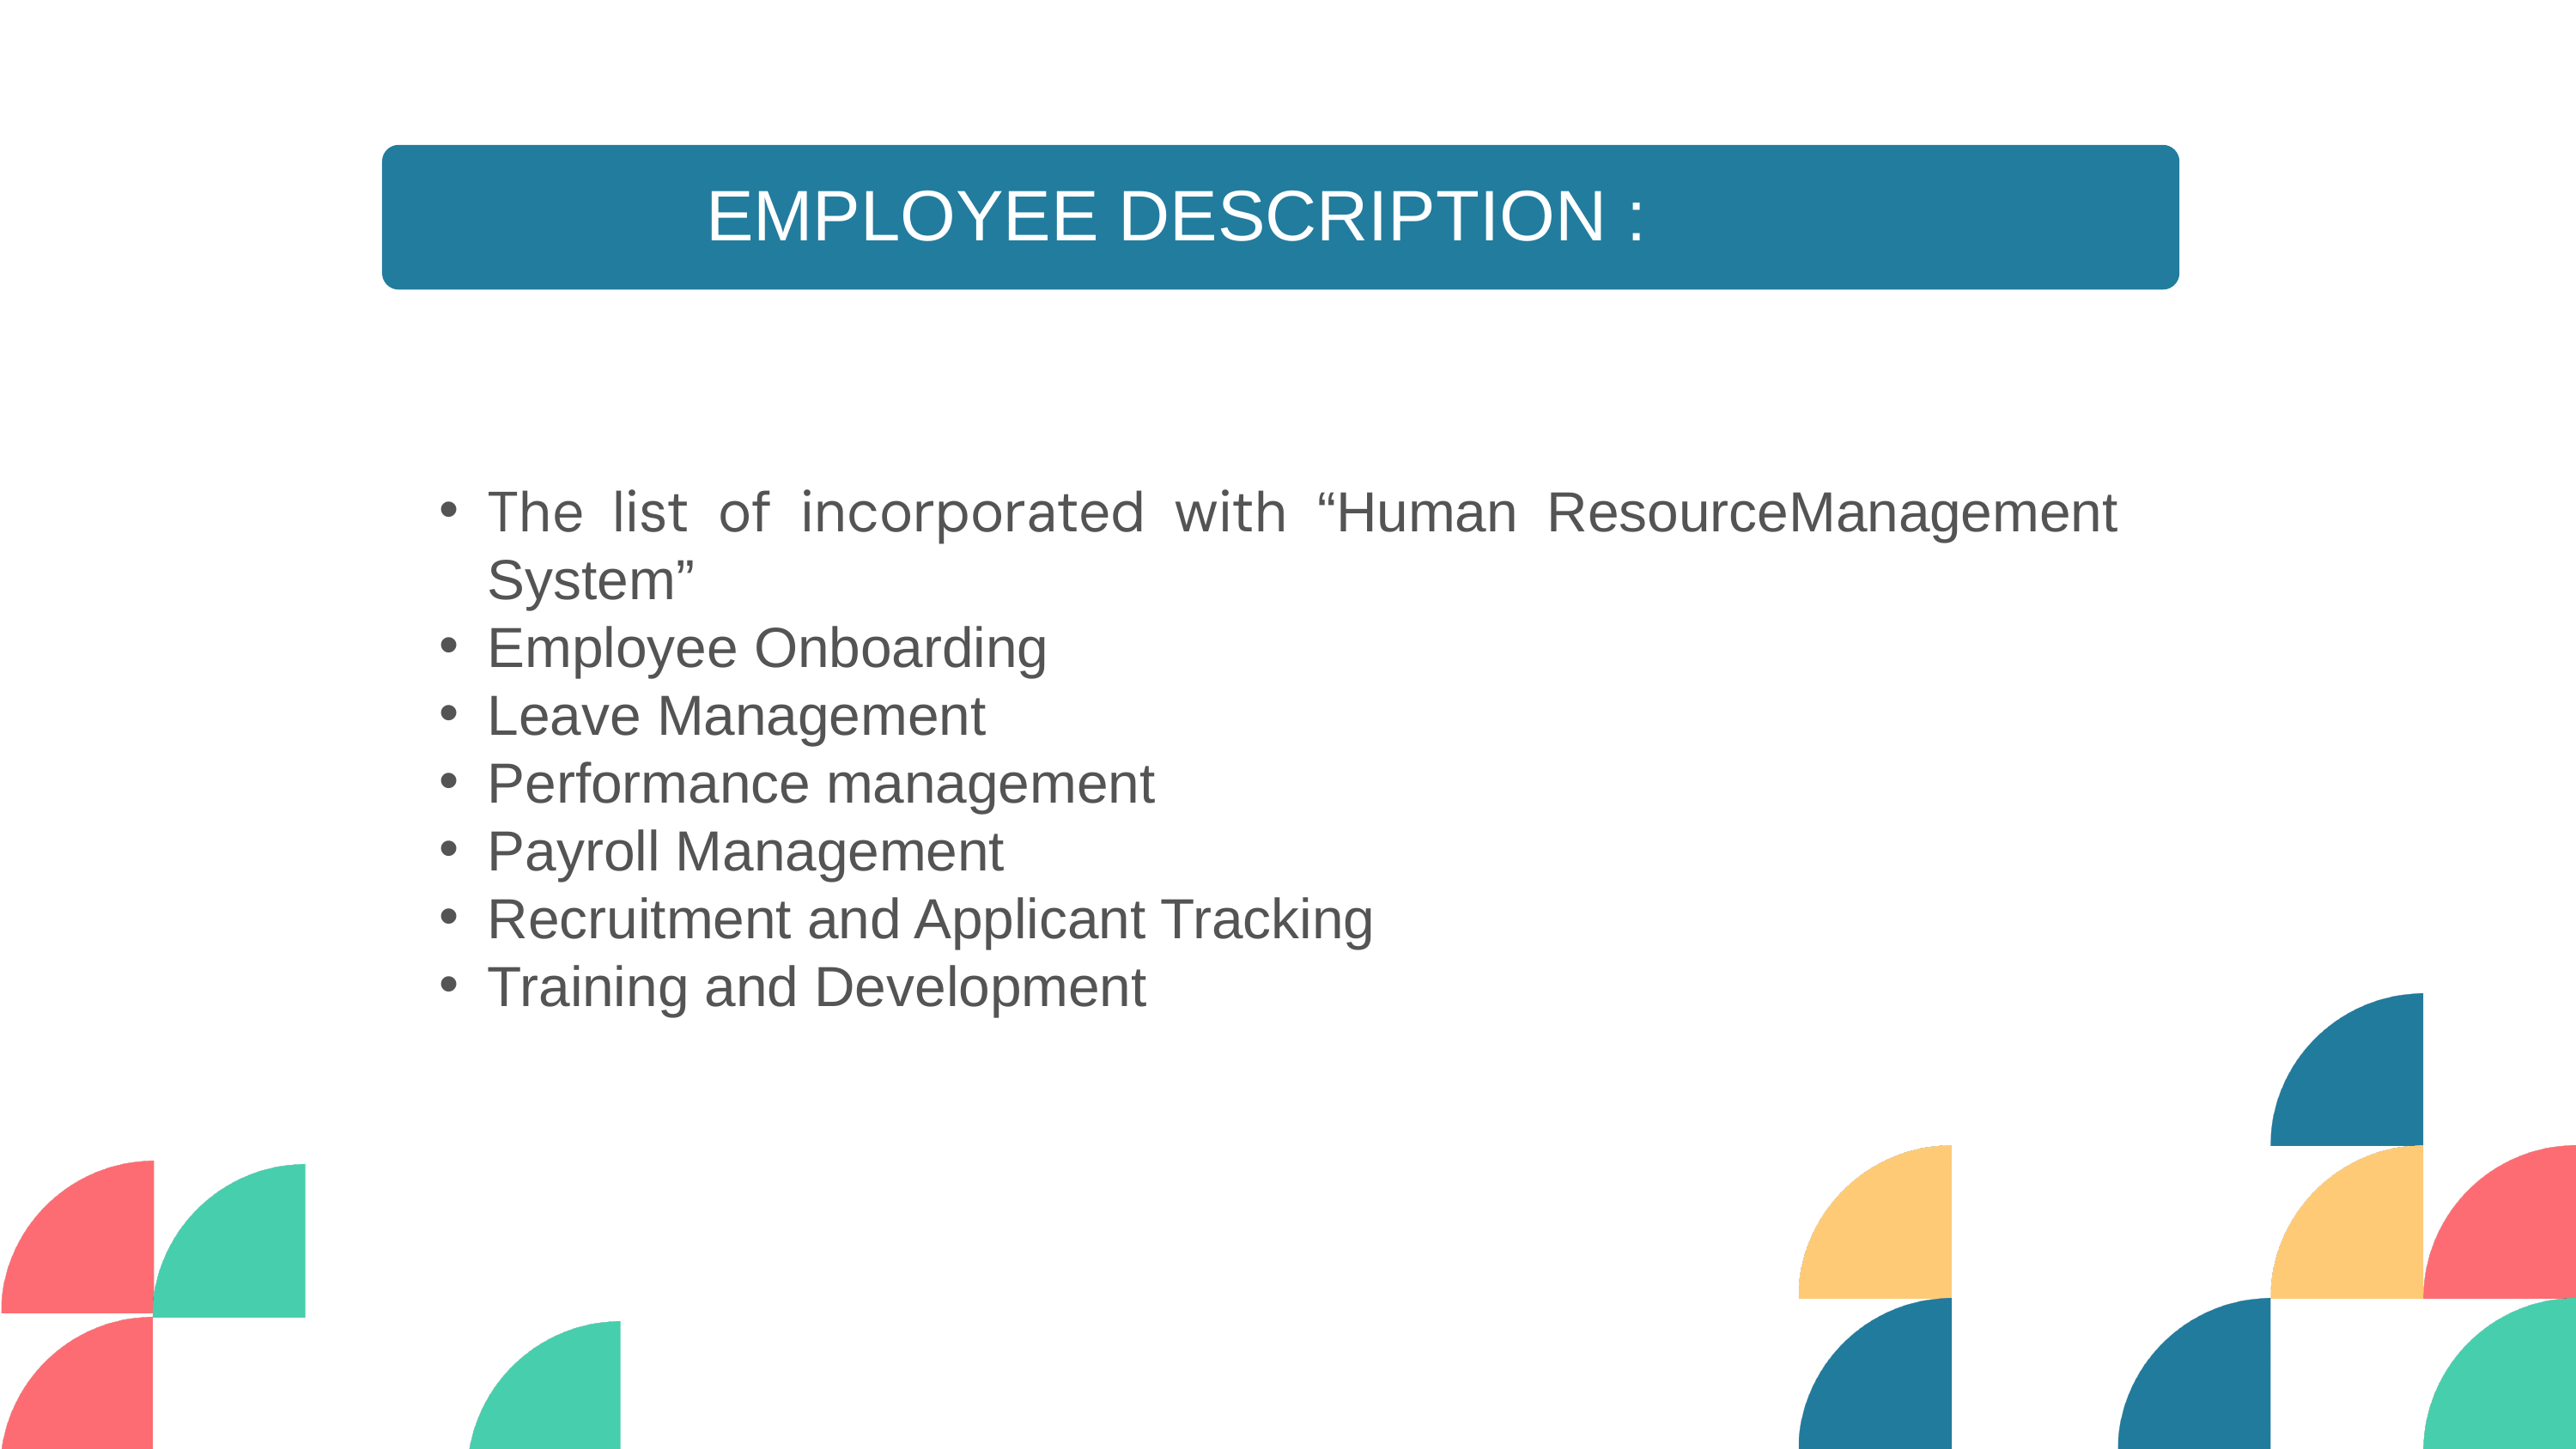

EMPLOYEE DESCRIPTION :
The list of incorporated with “Human ResourceManagement System”
Employee Onboarding
Leave Management
Performance management
Payroll Management
Recruitment and Applicant Tracking
Training and Development